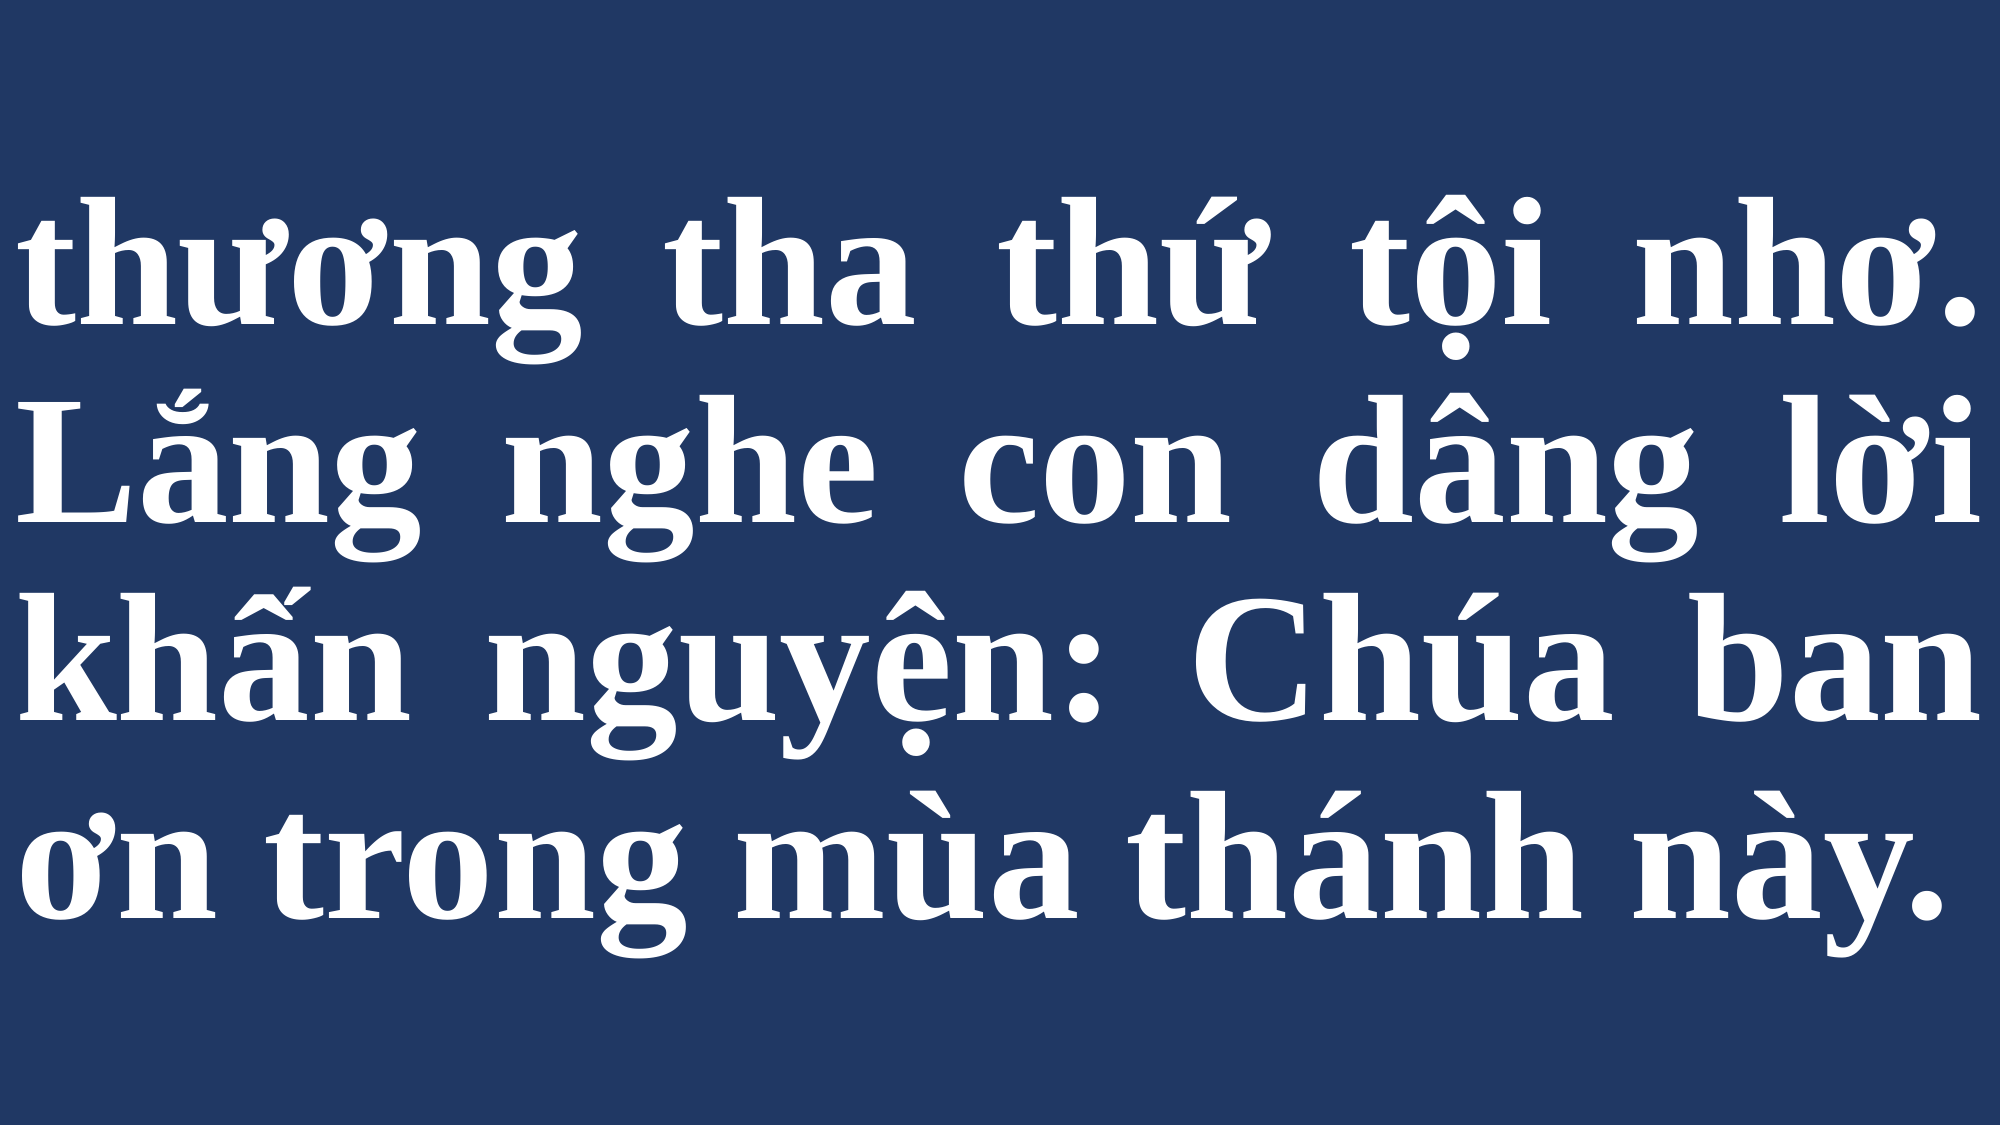

# thương tha thứ tội nhơ. Lắng nghe con dâng lời khấn nguyện: Chúa ban ơn trong mùa thánh này.